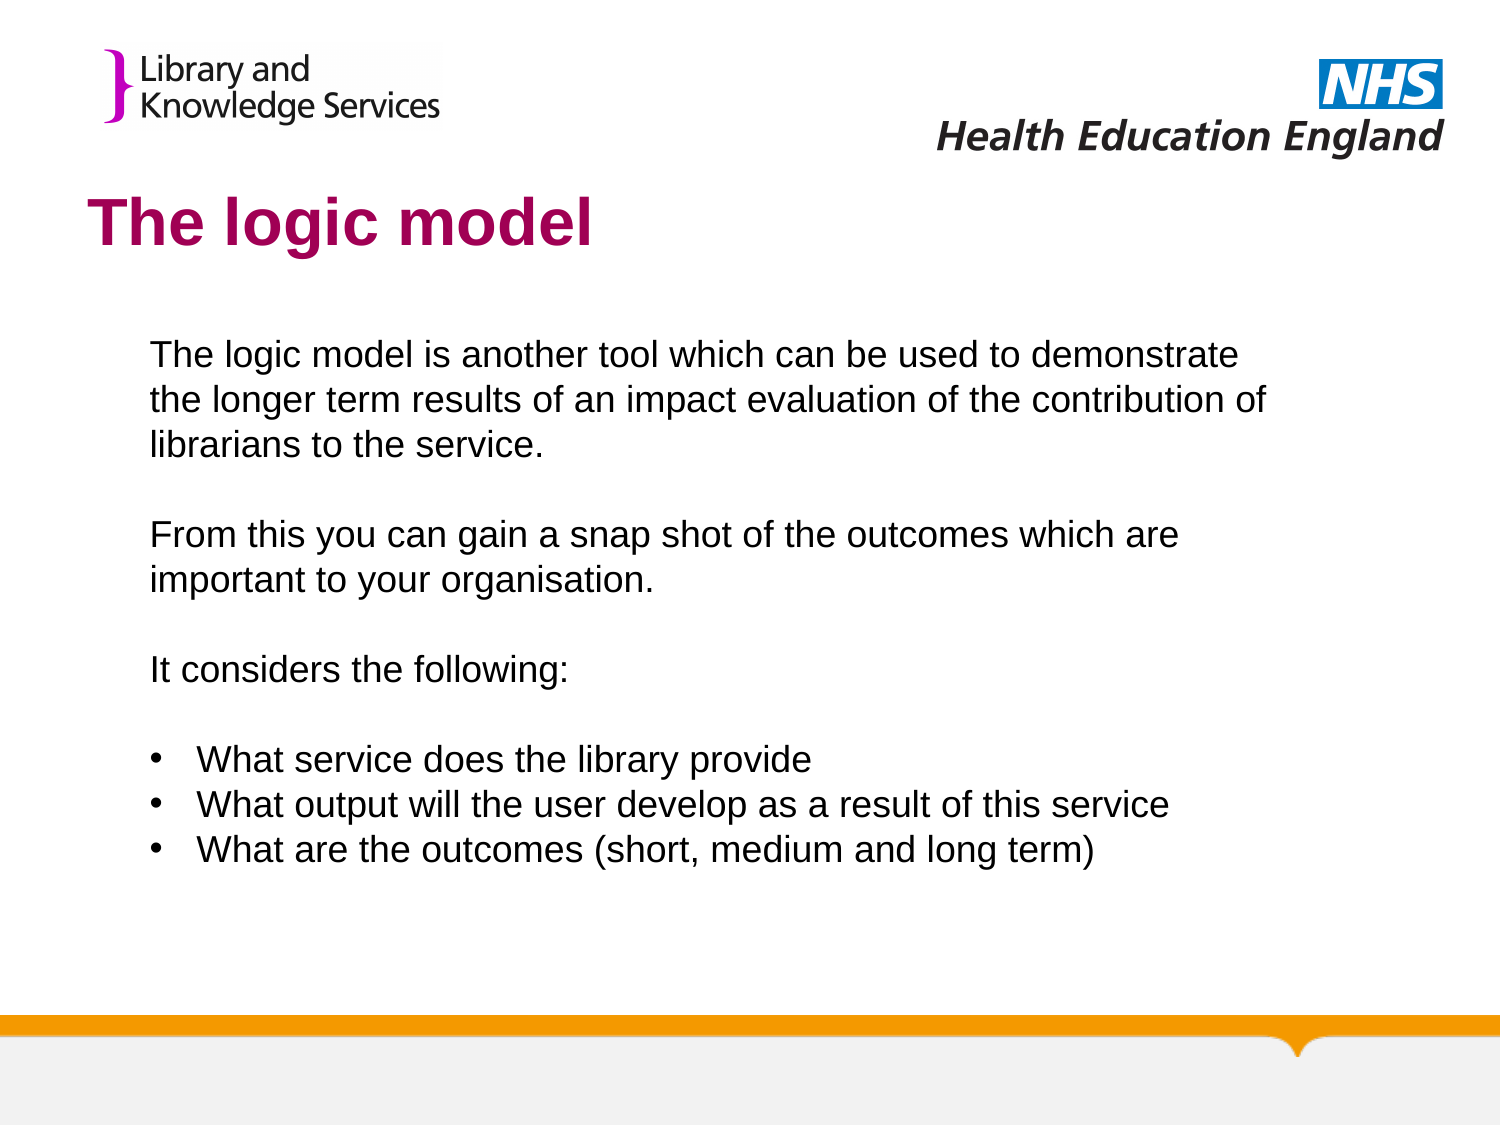

# The logic model
Personal or professional development

Direct patient care

Publication

Research
The logic model is another tool which can be used to demonstrate the longer term results of an impact evaluation of the contribution of librarians to the service.

From this you can gain a snap shot of the outcomes which are important to your organisation.

It considers the following:

What service does the library provide
What output will the user develop as a result of this service
What are the outcomes (short, medium and long term)